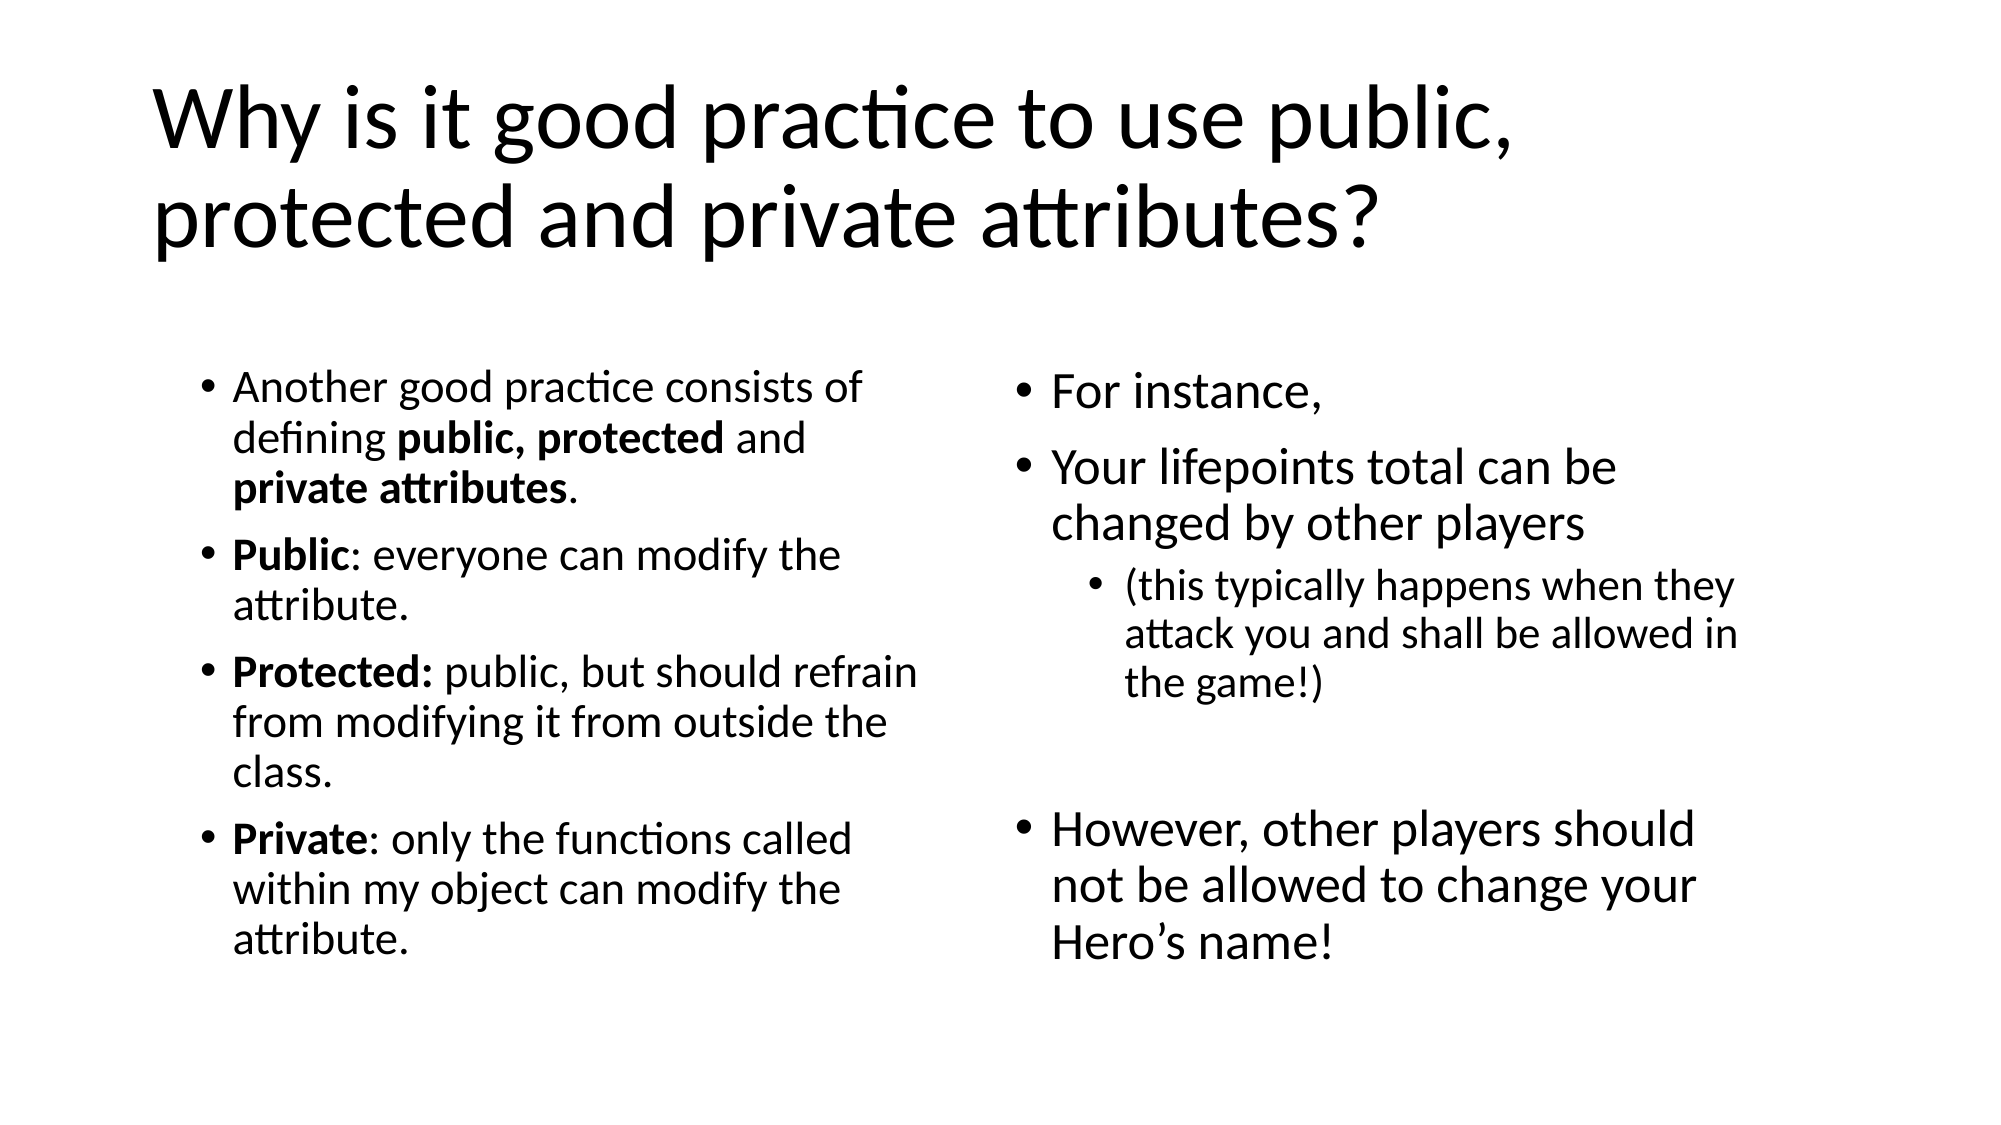

# Why is it good practice to use public, protected and private attributes?
Another good practice consists of defining public, protected and private attributes.
Public: everyone can modify the attribute.
Protected: public, but should refrain from modifying it from outside the class.
Private: only the functions called within my object can modify the attribute.
For instance,
Your lifepoints total can be changed by other players
(this typically happens when they attack you and shall be allowed in the game!)

However, other players should not be allowed to change your Hero’s name!